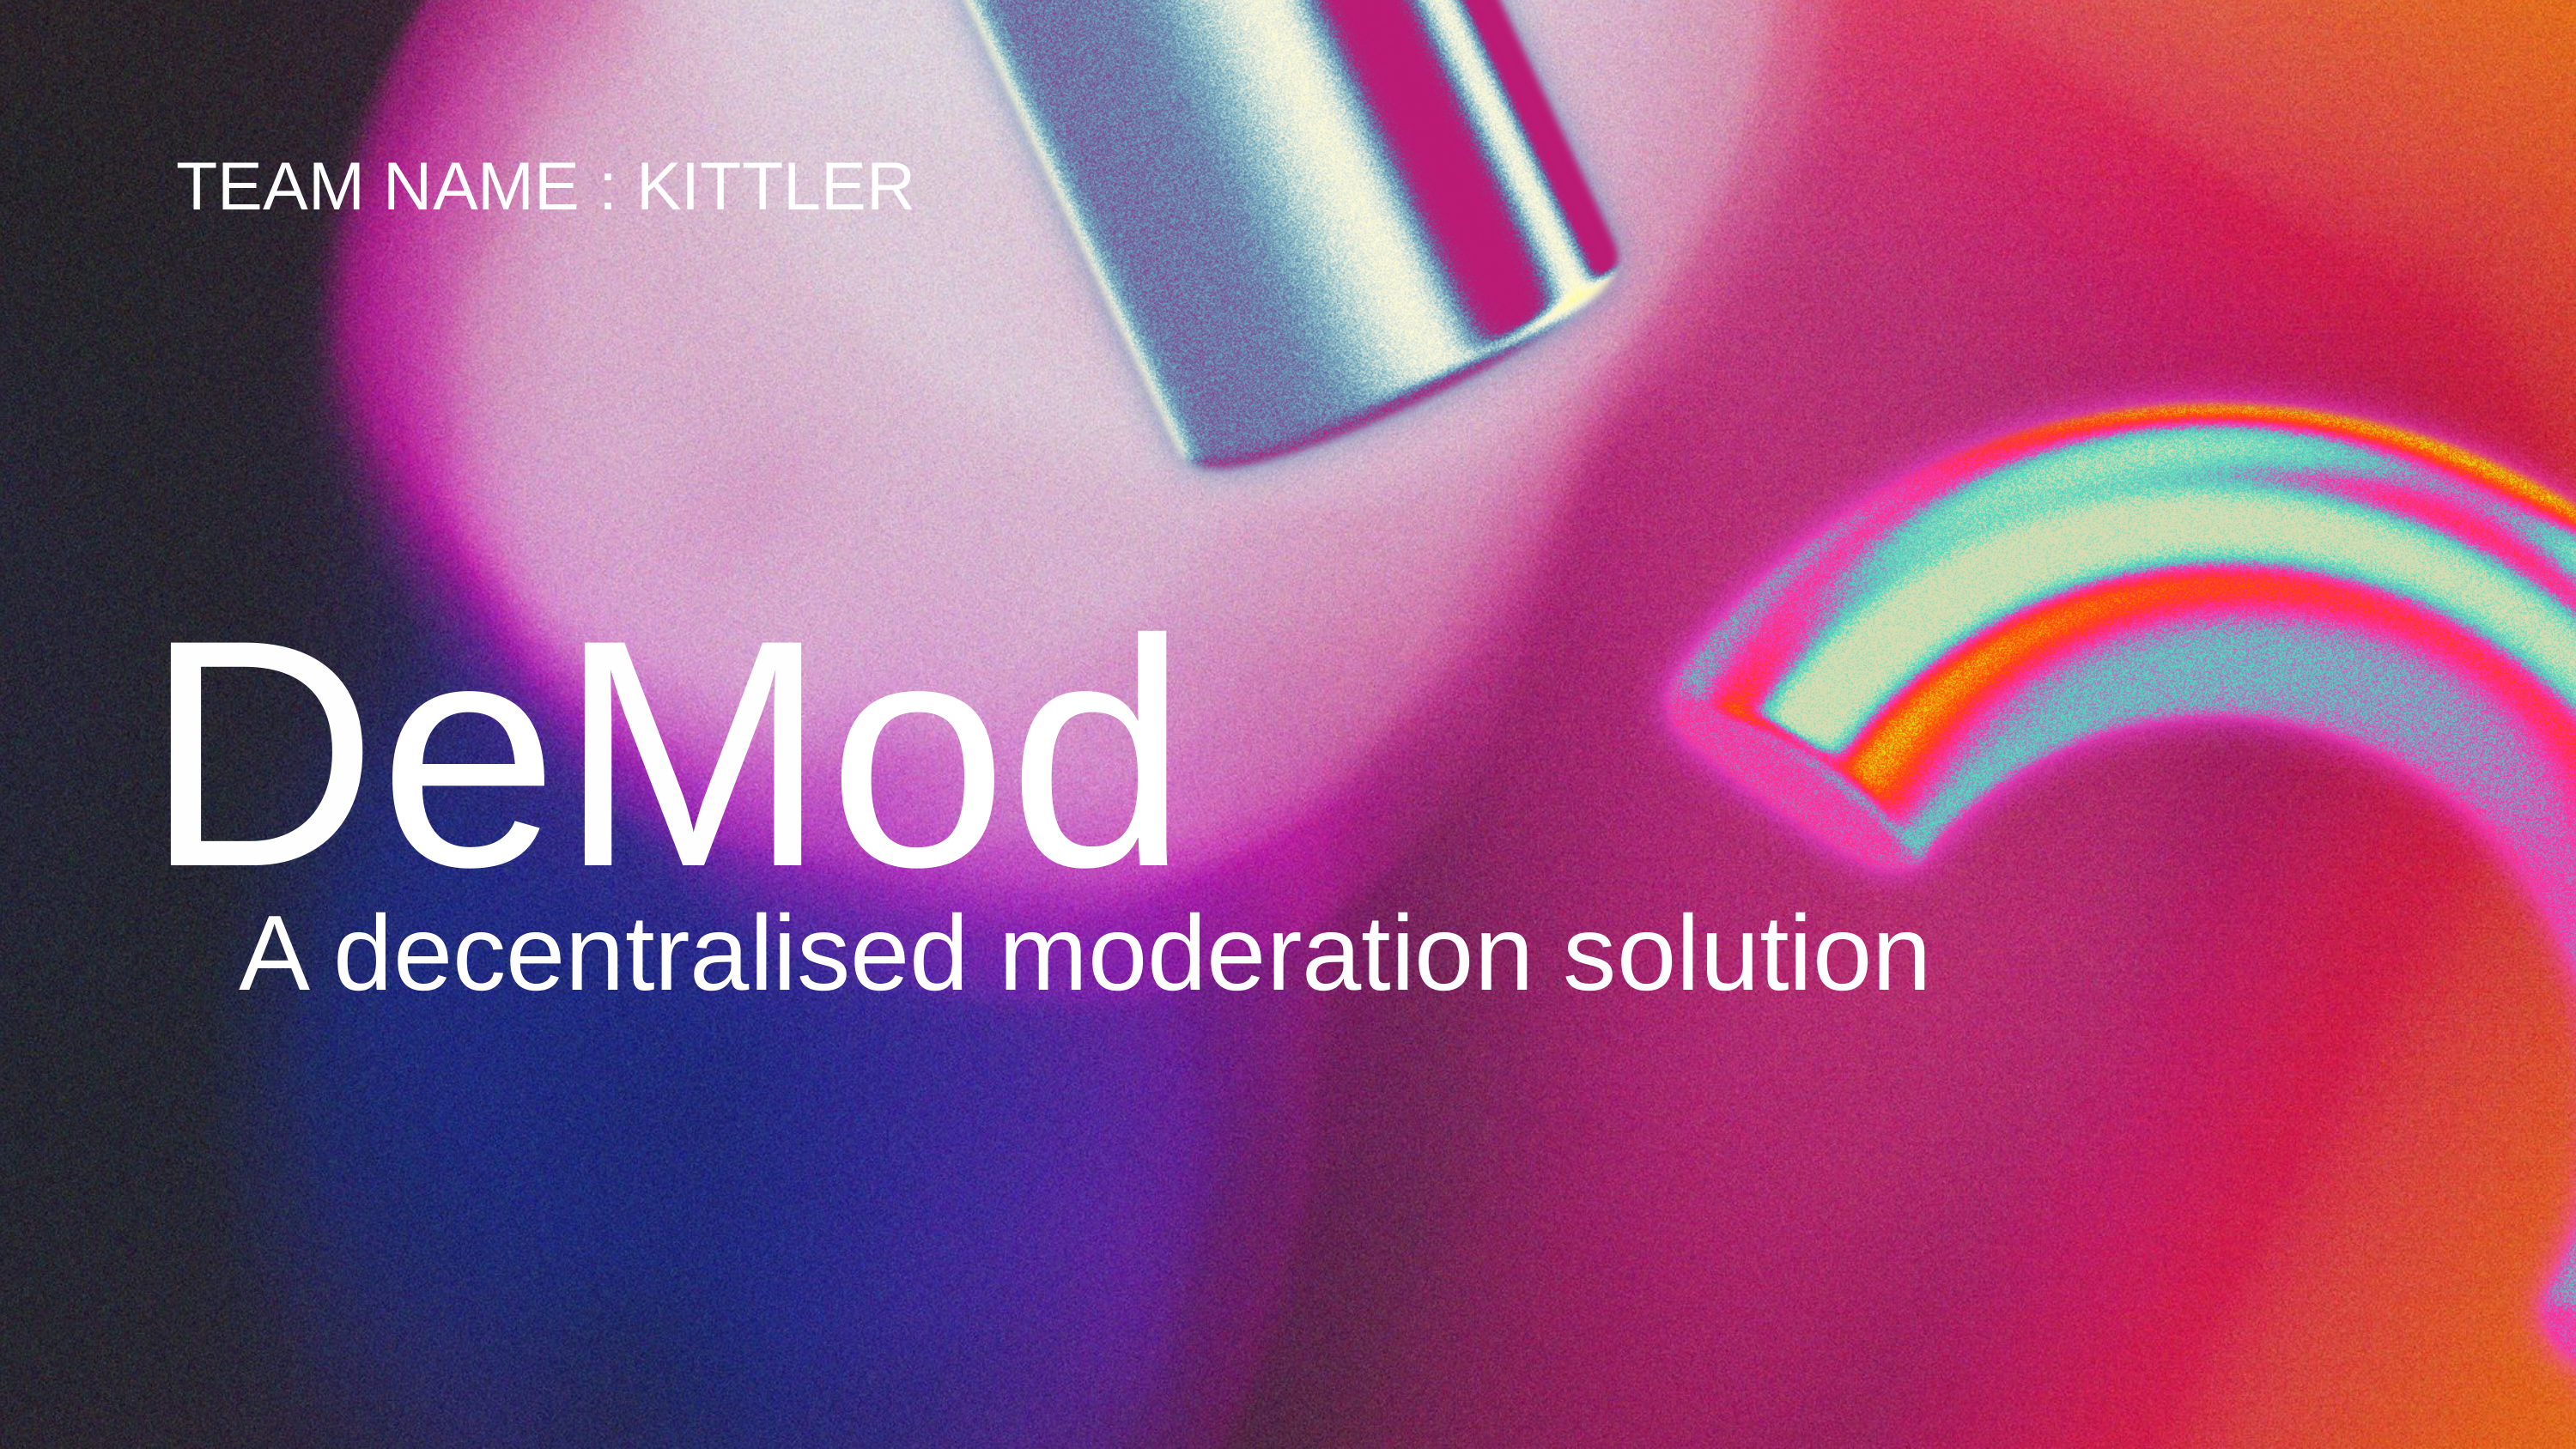

TEAM NAME : KITTLER

DeMod
A decentralised moderation solution